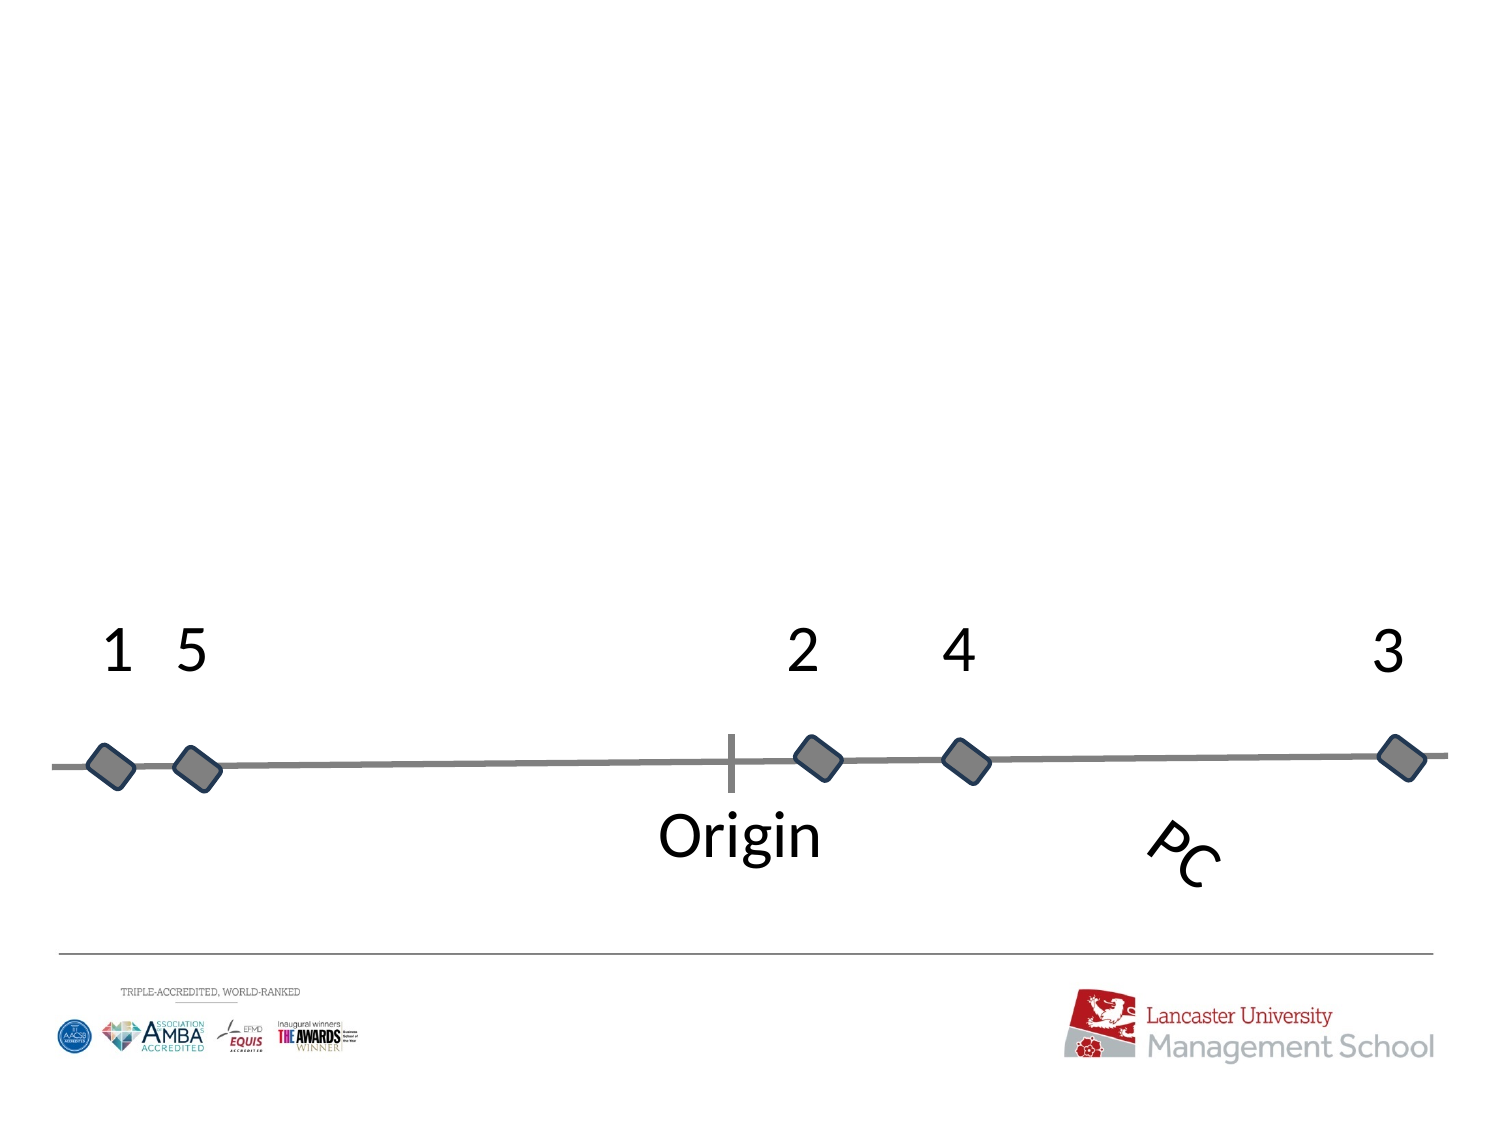

PC
1
5
2
4
3
Origin